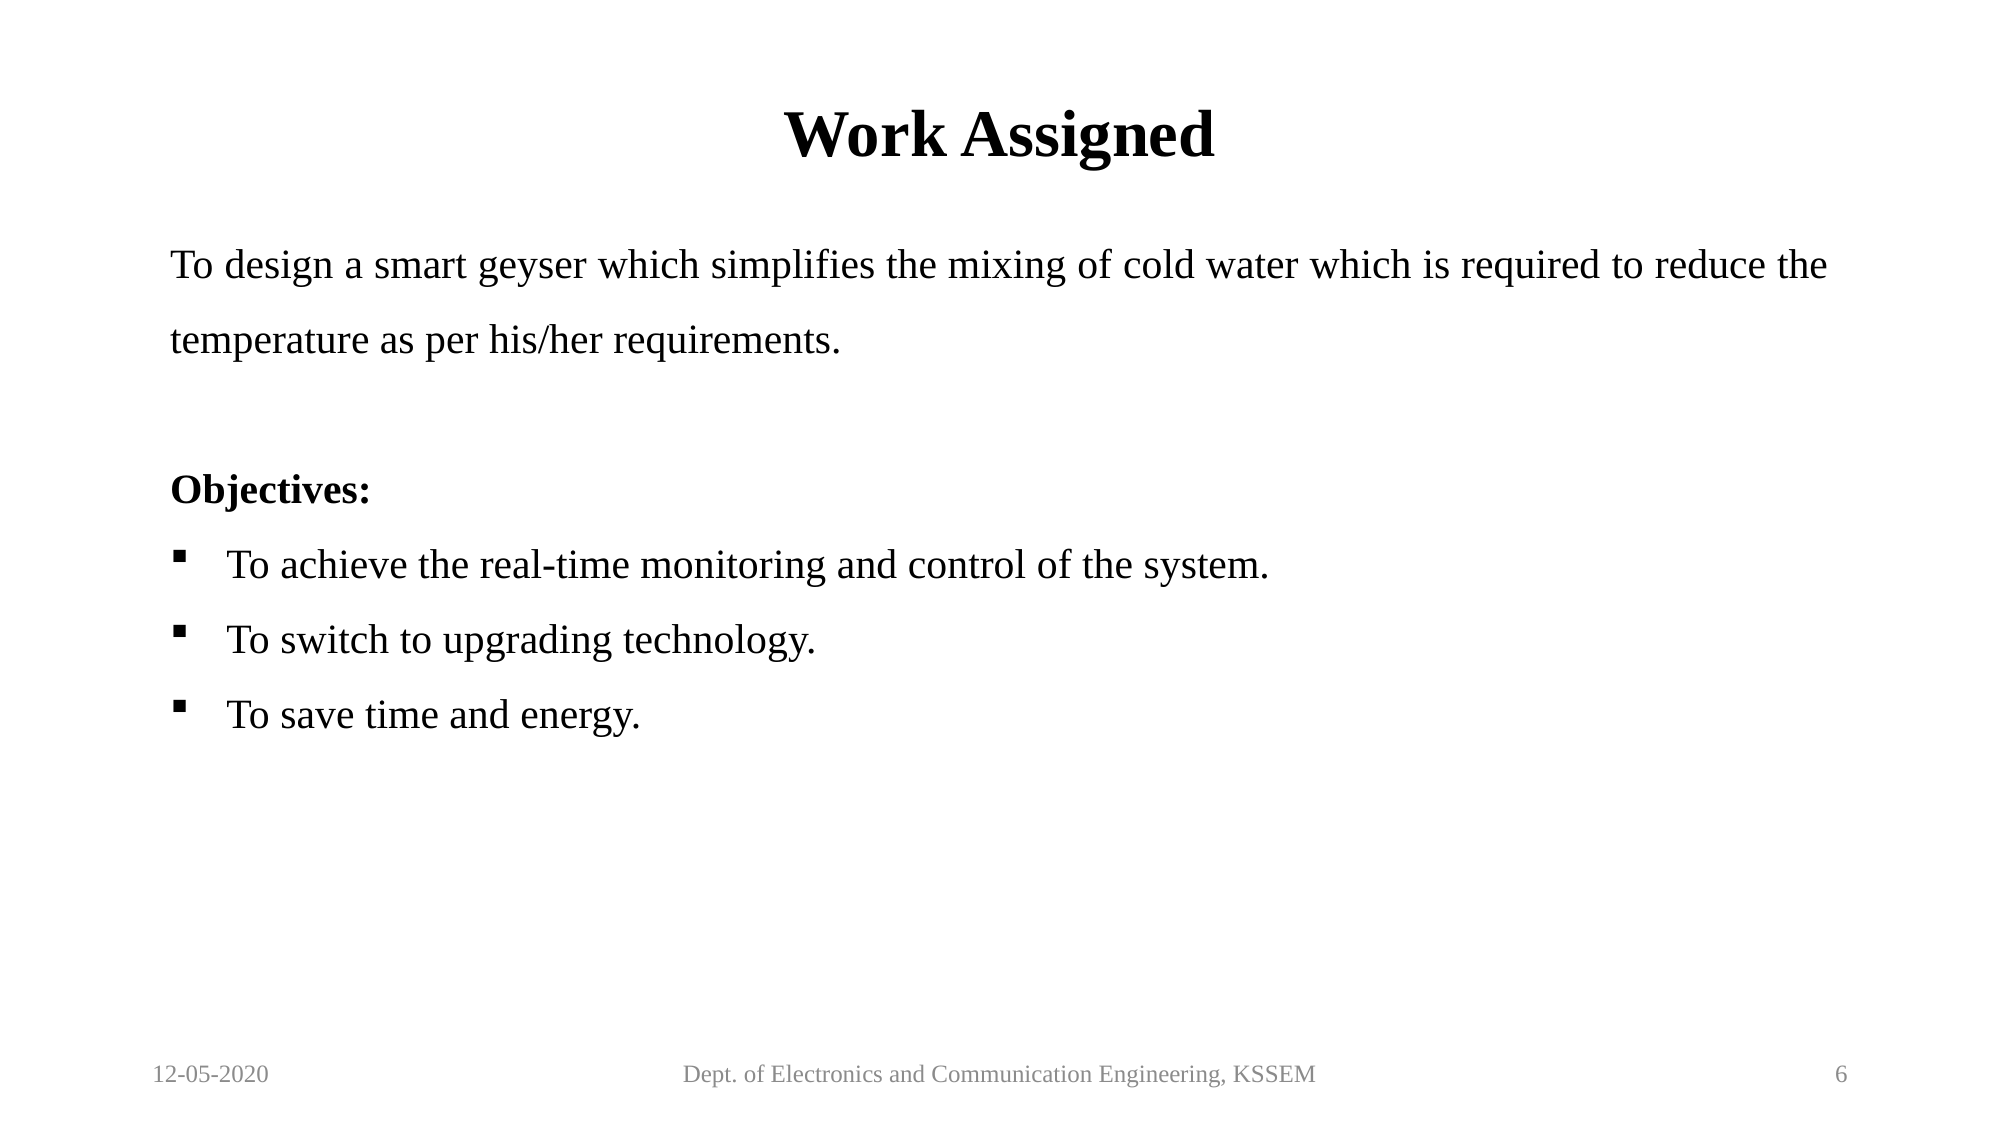

Work Assigned
To design a smart geyser which simplifies the mixing of cold water which is required to reduce the temperature as per his/her requirements.

Objectives:
To achieve the real-time monitoring and control of the system.
To switch to upgrading technology.
To save time and energy.

12-05-2020
Dept. of Electronics and Communication Engineering, KSSEM
6